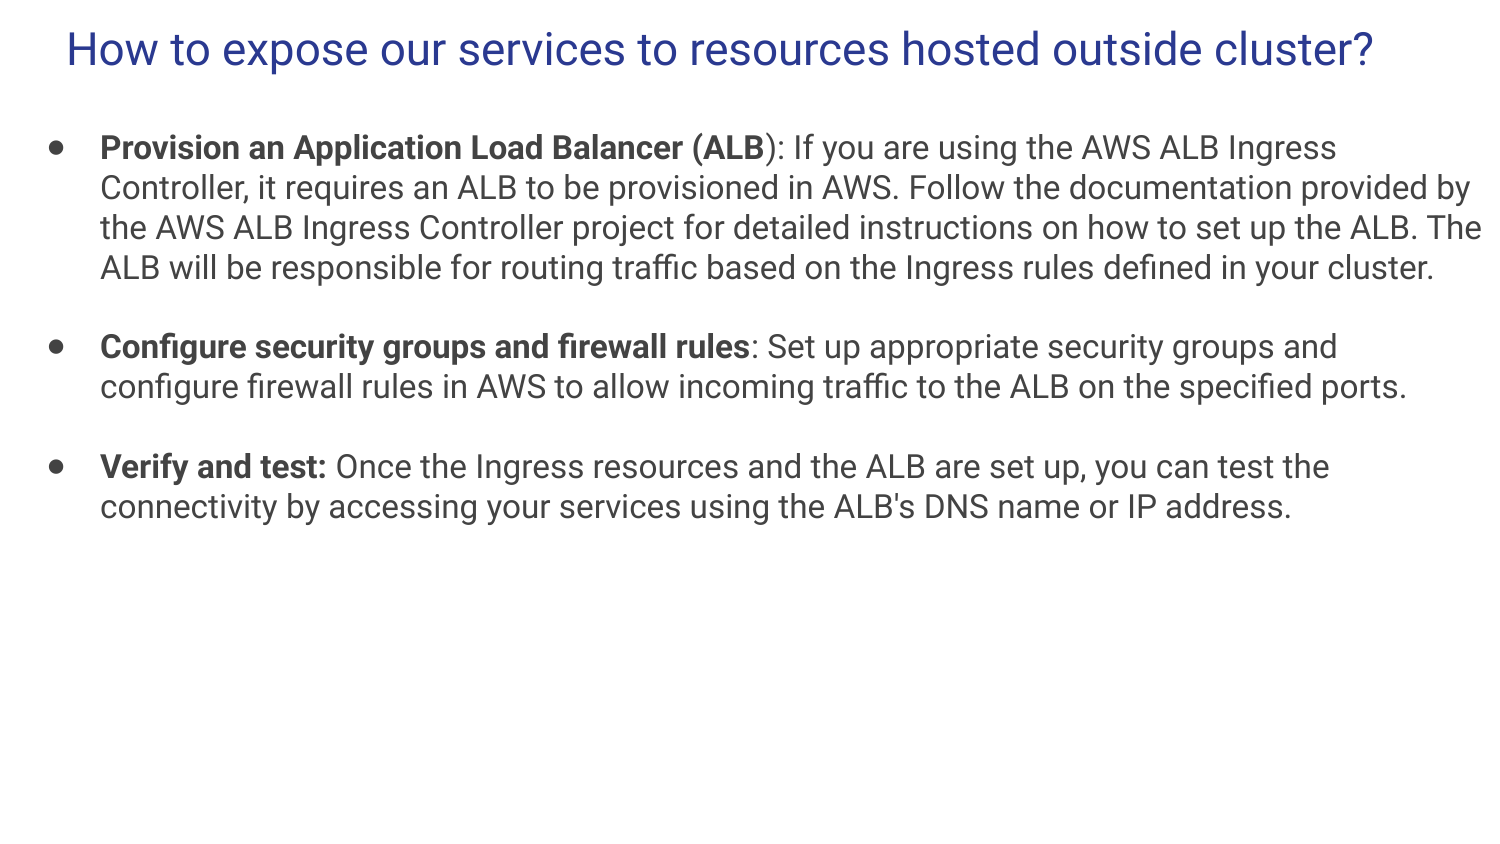

# How to expose our services to resources hosted outside cluster?
Provision an Application Load Balancer (ALB): If you are using the AWS ALB Ingress Controller, it requires an ALB to be provisioned in AWS. Follow the documentation provided by the AWS ALB Ingress Controller project for detailed instructions on how to set up the ALB. The ALB will be responsible for routing traffic based on the Ingress rules defined in your cluster.

Configure security groups and firewall rules: Set up appropriate security groups and configure firewall rules in AWS to allow incoming traffic to the ALB on the specified ports.

Verify and test: Once the Ingress resources and the ALB are set up, you can test the connectivity by accessing your services using the ALB's DNS name or IP address.